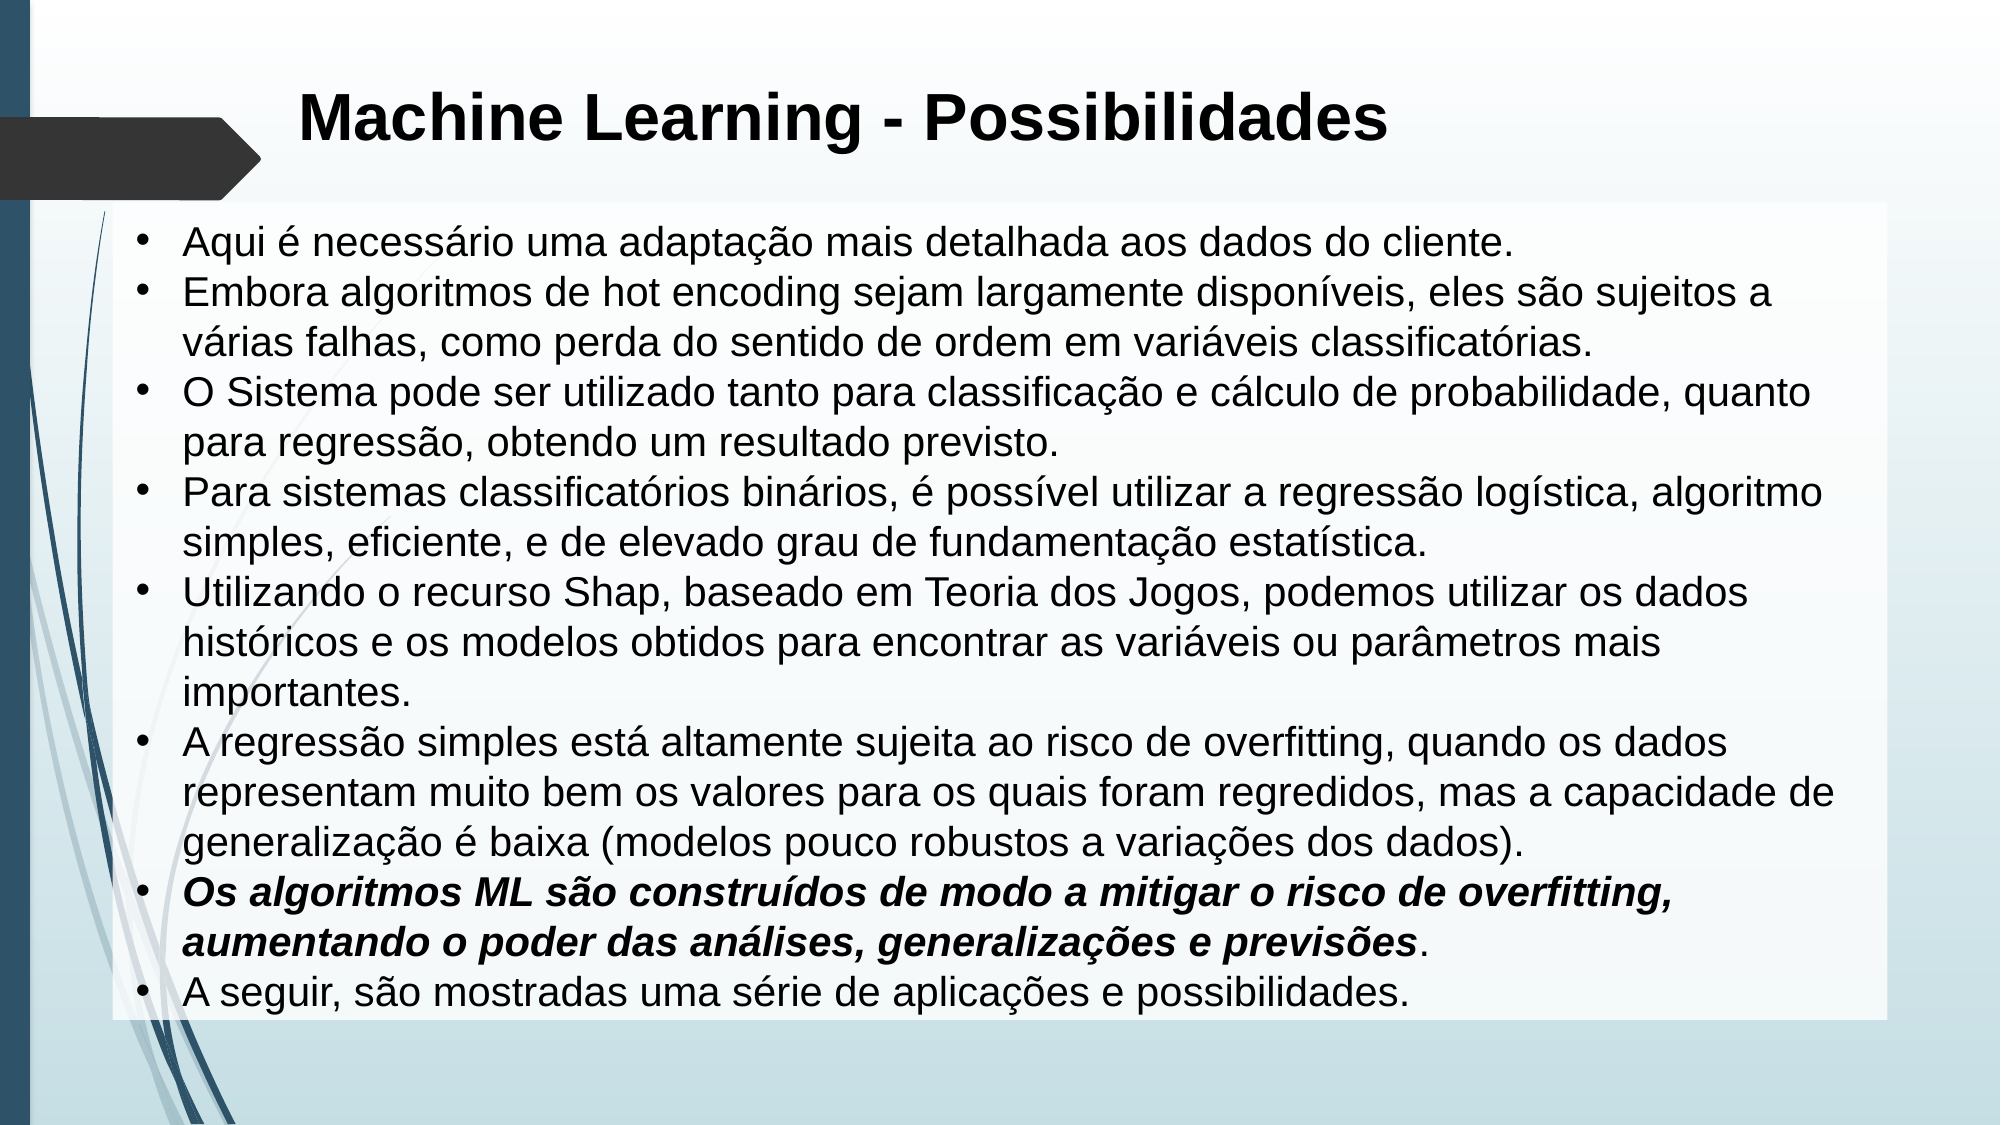

Machine Learning - Possibilidades

Aqui é necessário uma adaptação mais detalhada aos dados do cliente.
Embora algoritmos de hot encoding sejam largamente disponíveis, eles são sujeitos a várias falhas, como perda do sentido de ordem em variáveis classificatórias.
O Sistema pode ser utilizado tanto para classificação e cálculo de probabilidade, quanto para regressão, obtendo um resultado previsto.
Para sistemas classificatórios binários, é possível utilizar a regressão logística, algoritmo simples, eficiente, e de elevado grau de fundamentação estatística.
Utilizando o recurso Shap, baseado em Teoria dos Jogos, podemos utilizar os dados históricos e os modelos obtidos para encontrar as variáveis ou parâmetros mais importantes.
A regressão simples está altamente sujeita ao risco de overfitting, quando os dados representam muito bem os valores para os quais foram regredidos, mas a capacidade de generalização é baixa (modelos pouco robustos a variações dos dados).
Os algoritmos ML são construídos de modo a mitigar o risco de overfitting, aumentando o poder das análises, generalizações e previsões.
A seguir, são mostradas uma série de aplicações e possibilidades.